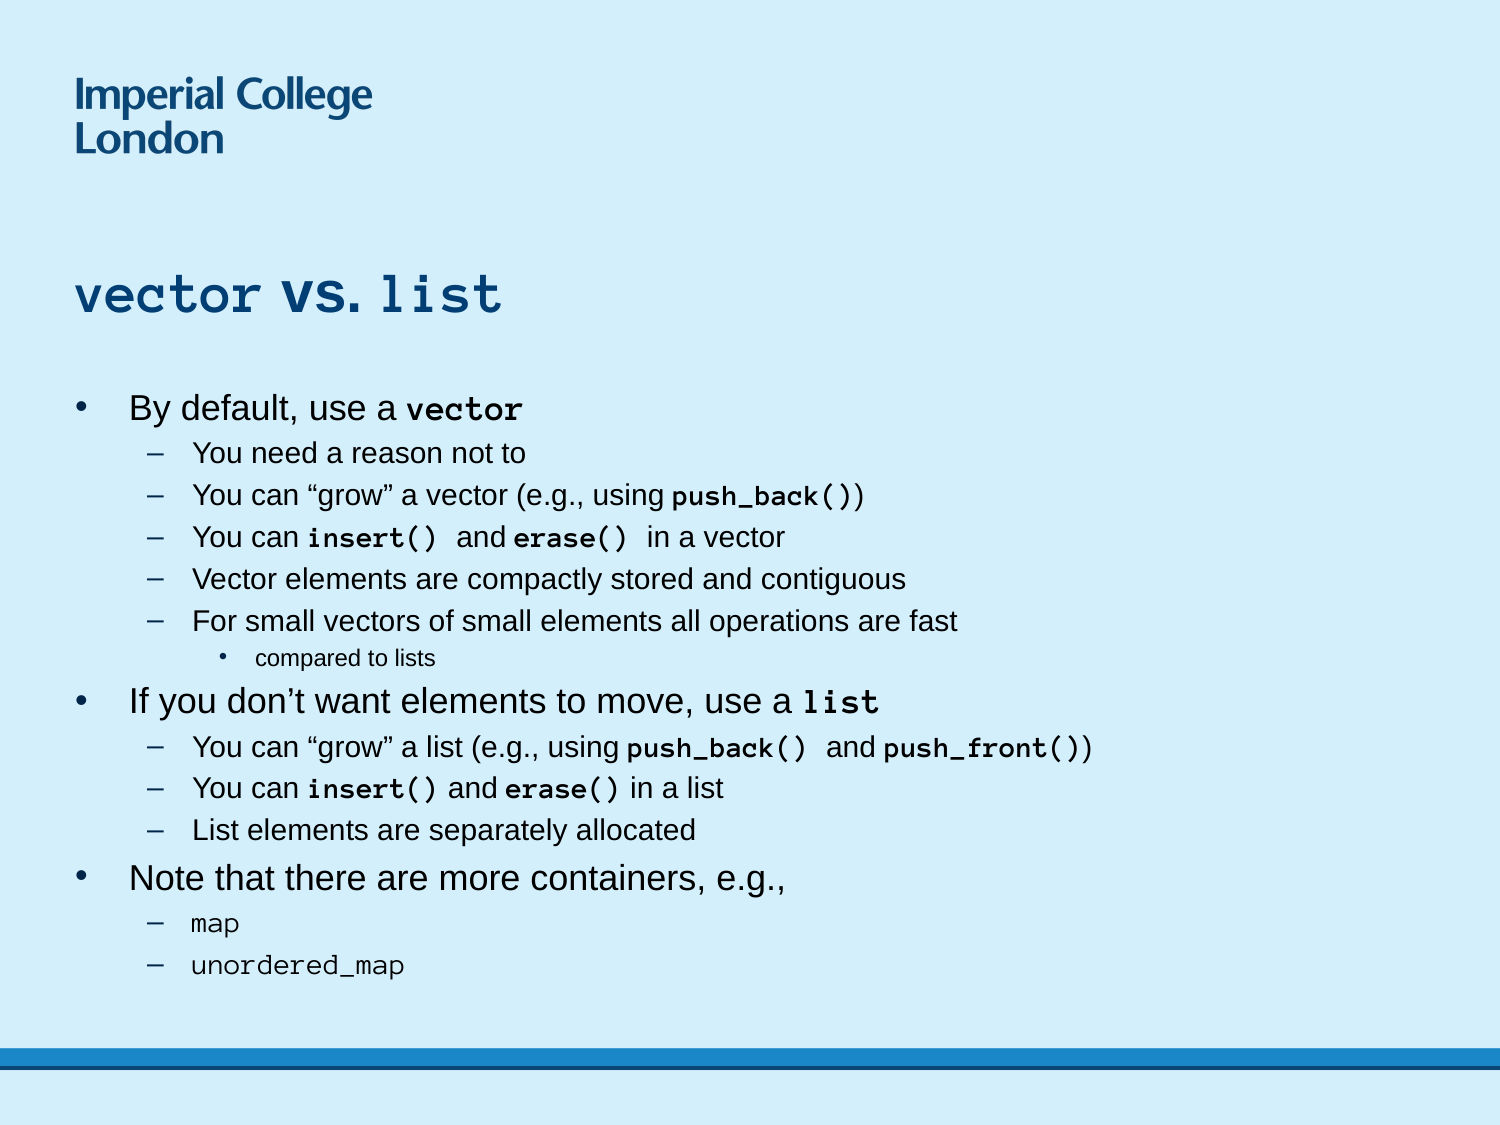

# vector vs. list
By default, use a vector
You need a reason not to
You can “grow” a vector (e.g., using push_back())
You can insert() and erase() in a vector
Vector elements are compactly stored and contiguous
For small vectors of small elements all operations are fast
compared to lists
If you don’t want elements to move, use a list
You can “grow” a list (e.g., using push_back() and push_front())
You can insert() and erase() in a list
List elements are separately allocated
Note that there are more containers, e.g.,
map
unordered_map